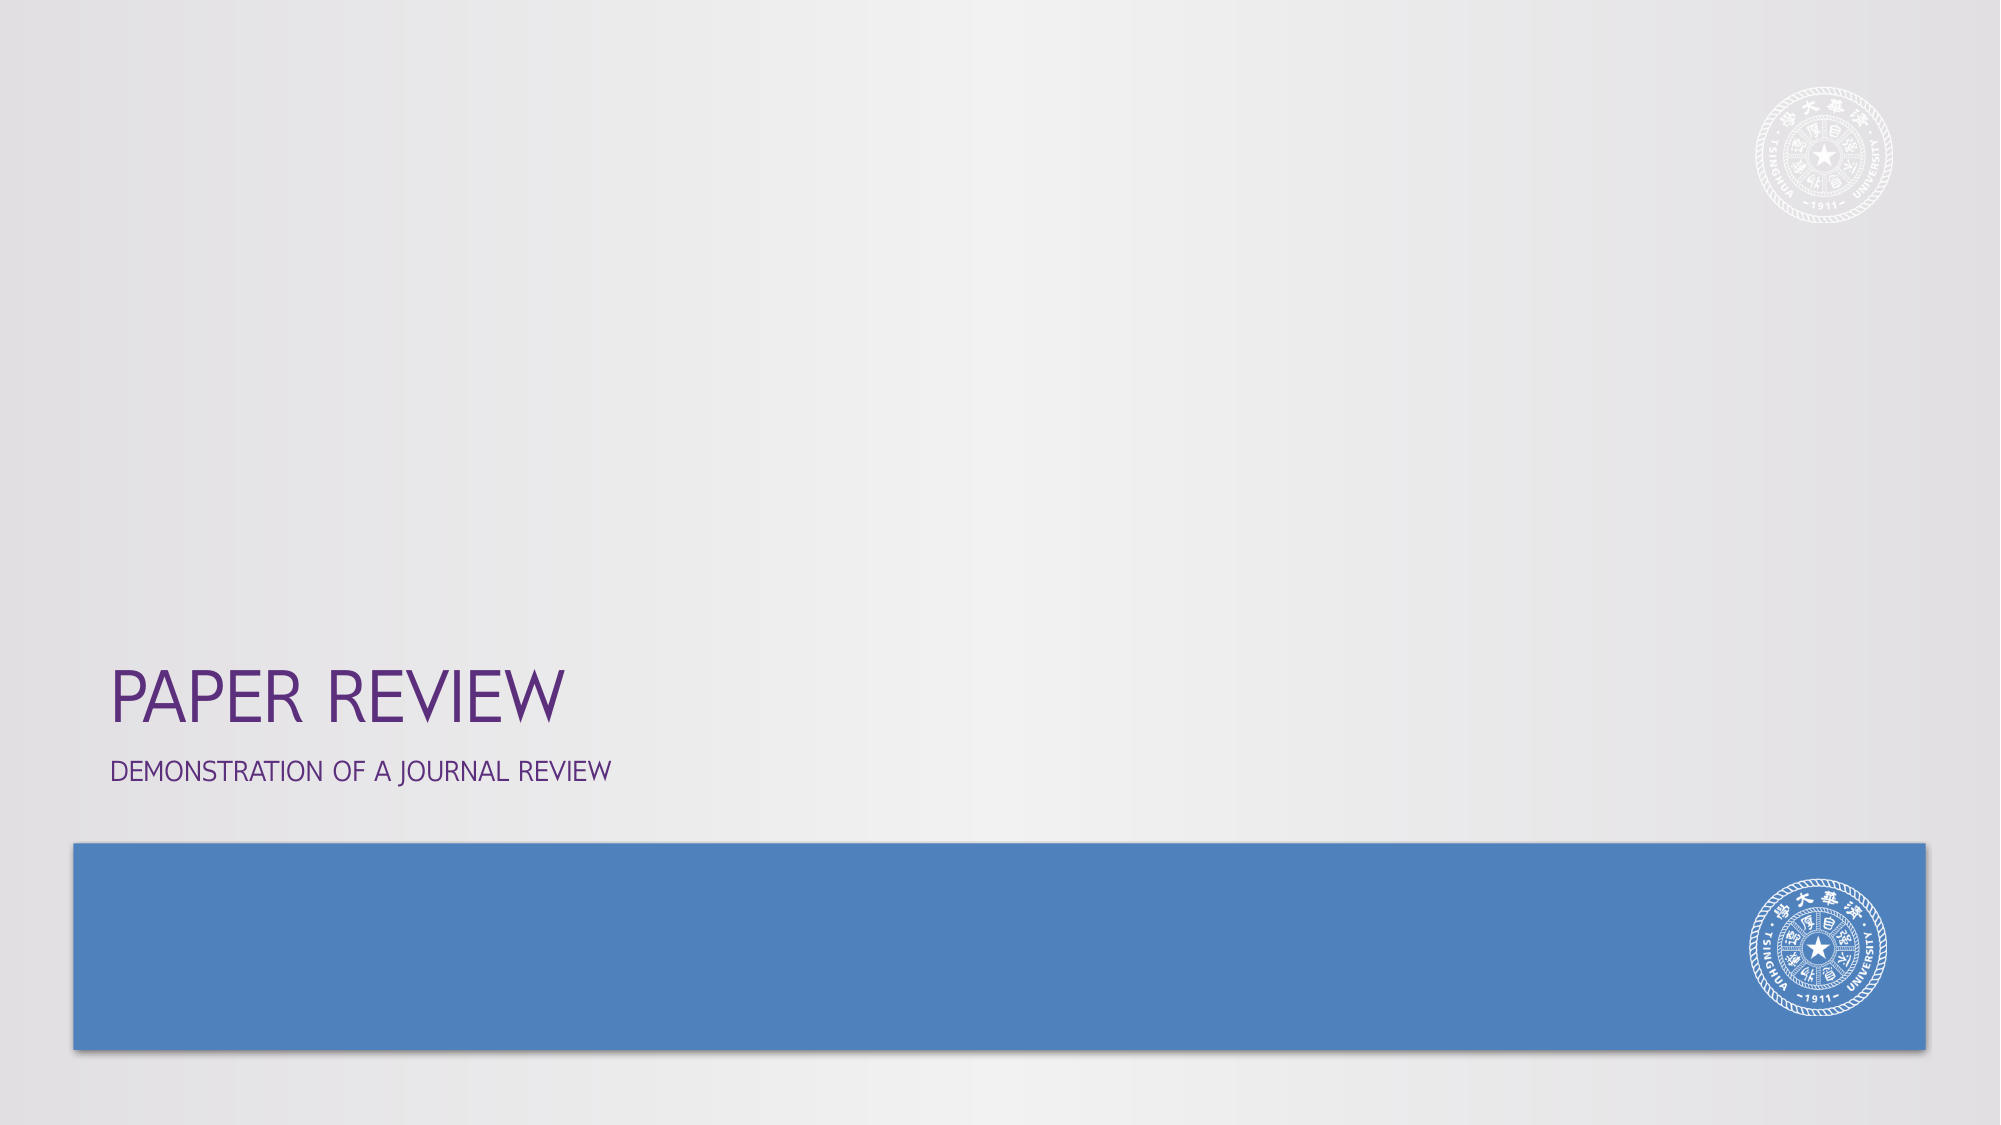

# Paper review
demonstration of a journal review